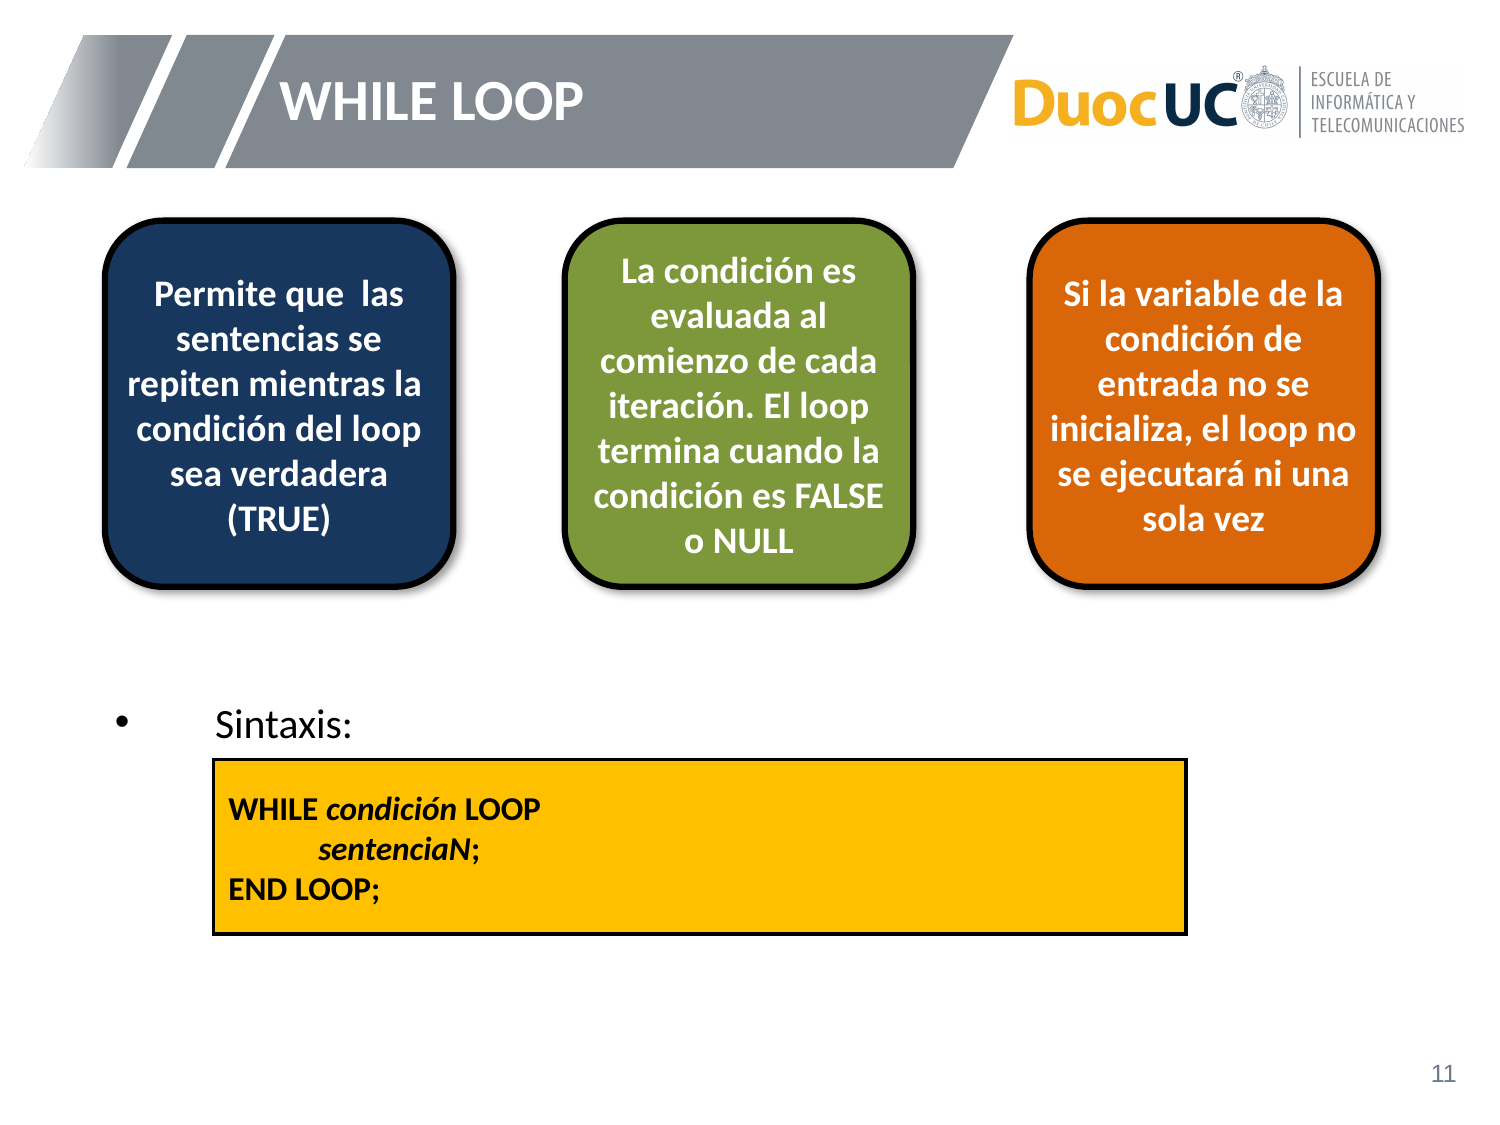

# WHILE LOOP

Sintaxis:

Permite que  las sentencias se repiten mientras la  condición del loop sea verdadera (TRUE)
La condición es evaluada al comienzo de cada iteración. El loop termina cuando la condición es FALSE o NULL
Si la variable de la condición de entrada no se inicializa, el loop no se ejecutará ni una sola vez

WHILE condición LOOP
            sentenciaN;
END LOOP;